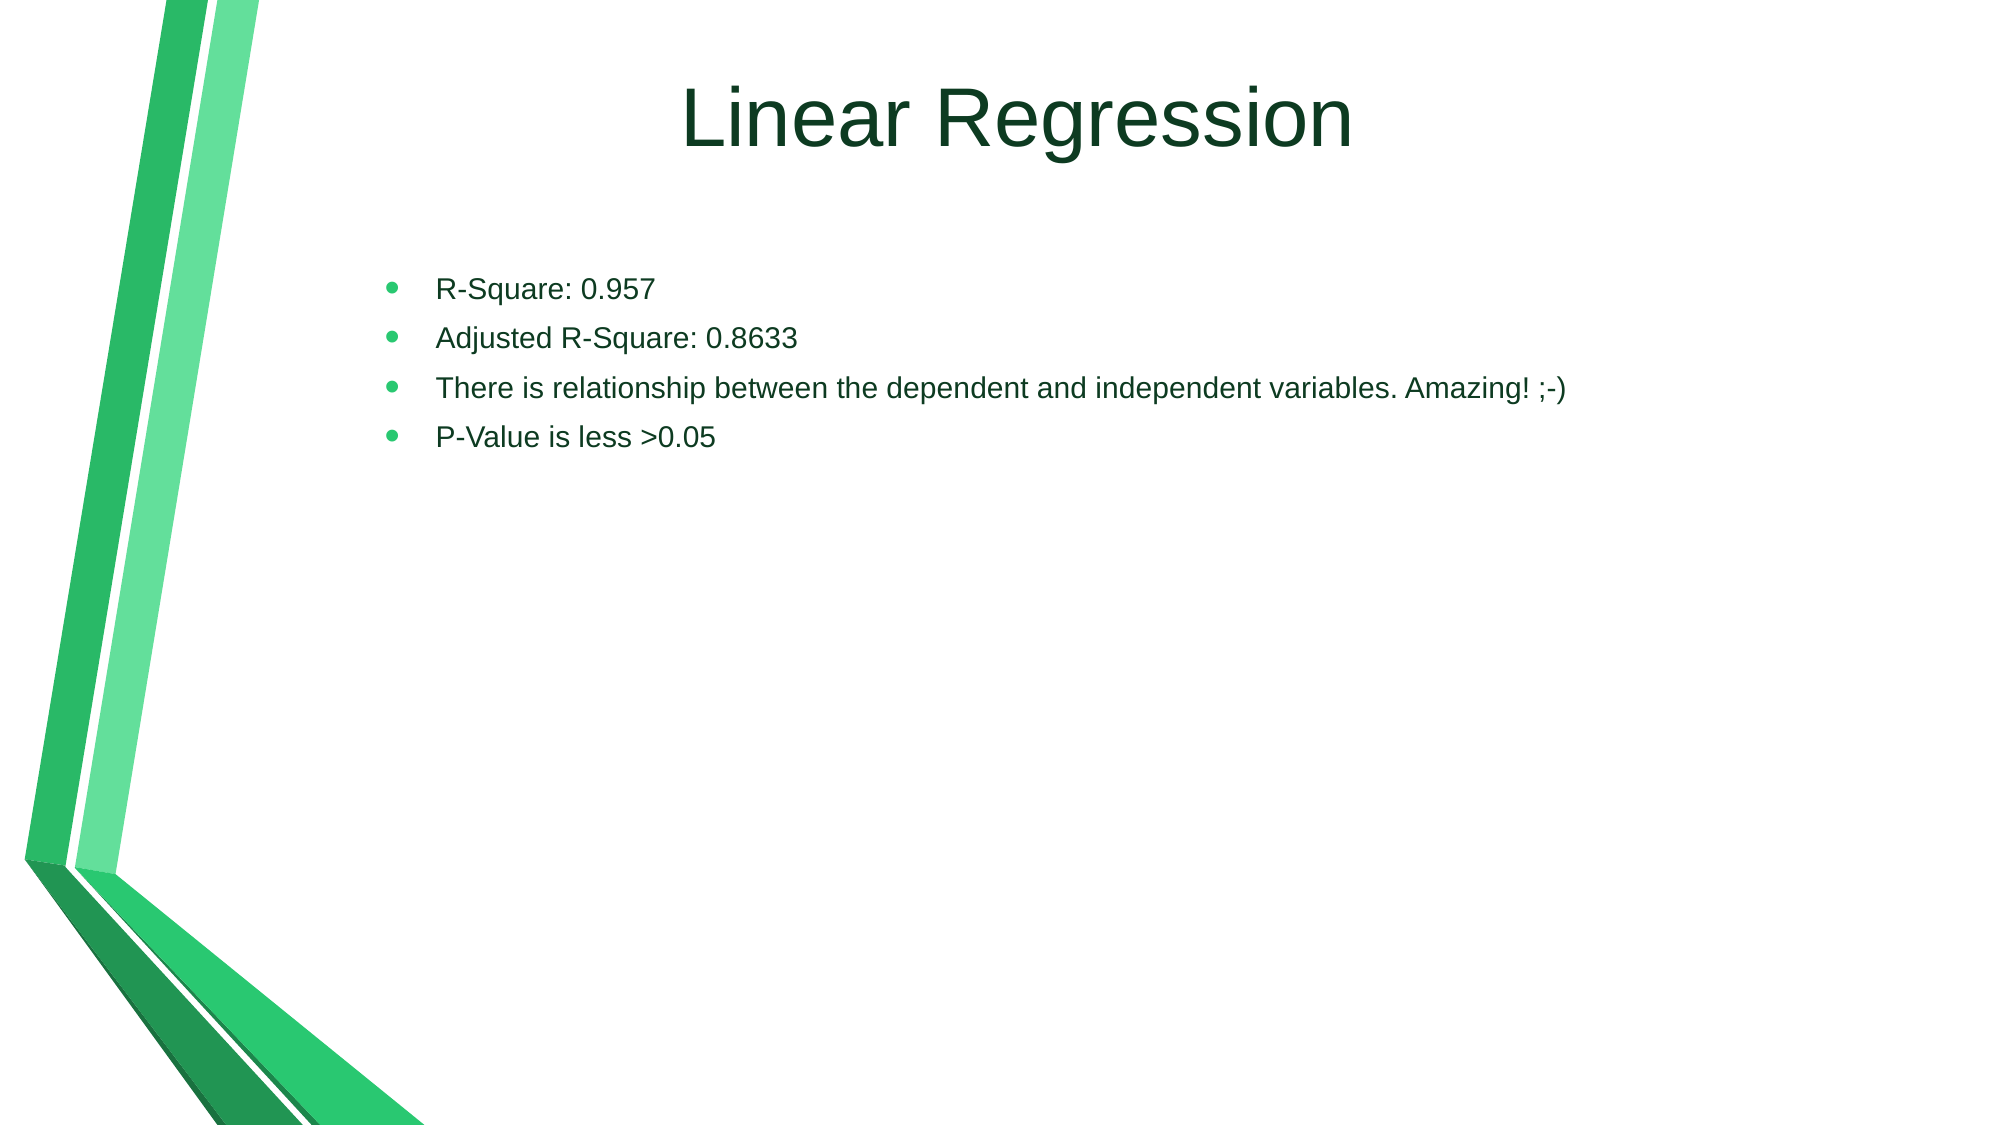

# Linear Regression
R-Square: 0.957
Adjusted R-Square: 0.8633
There is relationship between the dependent and independent variables. Amazing! ;-)
P-Value is less >0.05